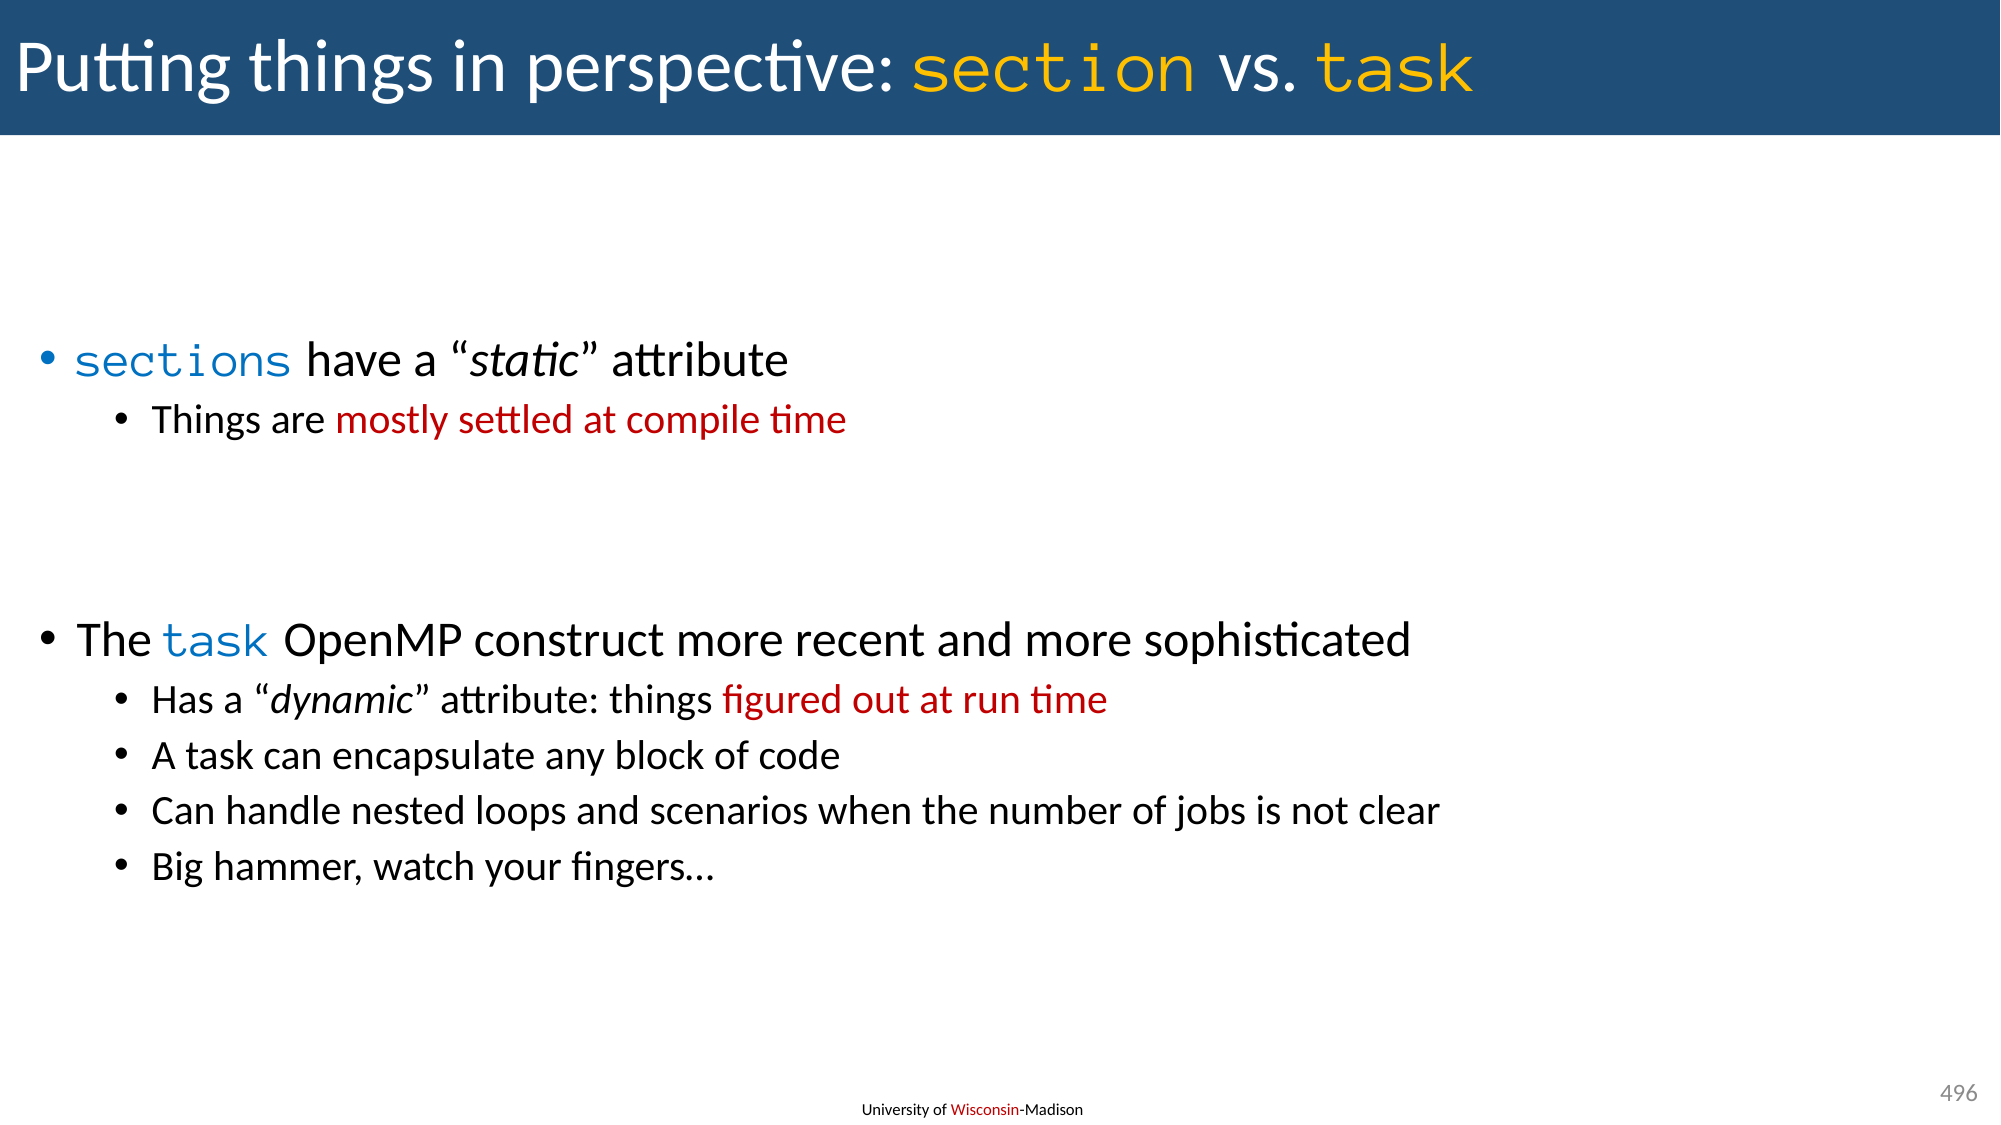

# Putting things in perspective: section vs. task

sections have a “static” attribute
Things are mostly settled at compile time

The task OpenMP construct more recent and more sophisticated
Has a “dynamic” attribute: things figured out at run time
A task can encapsulate any block of code
Can handle nested loops and scenarios when the number of jobs is not clear
Big hammer, watch your fingers…

496